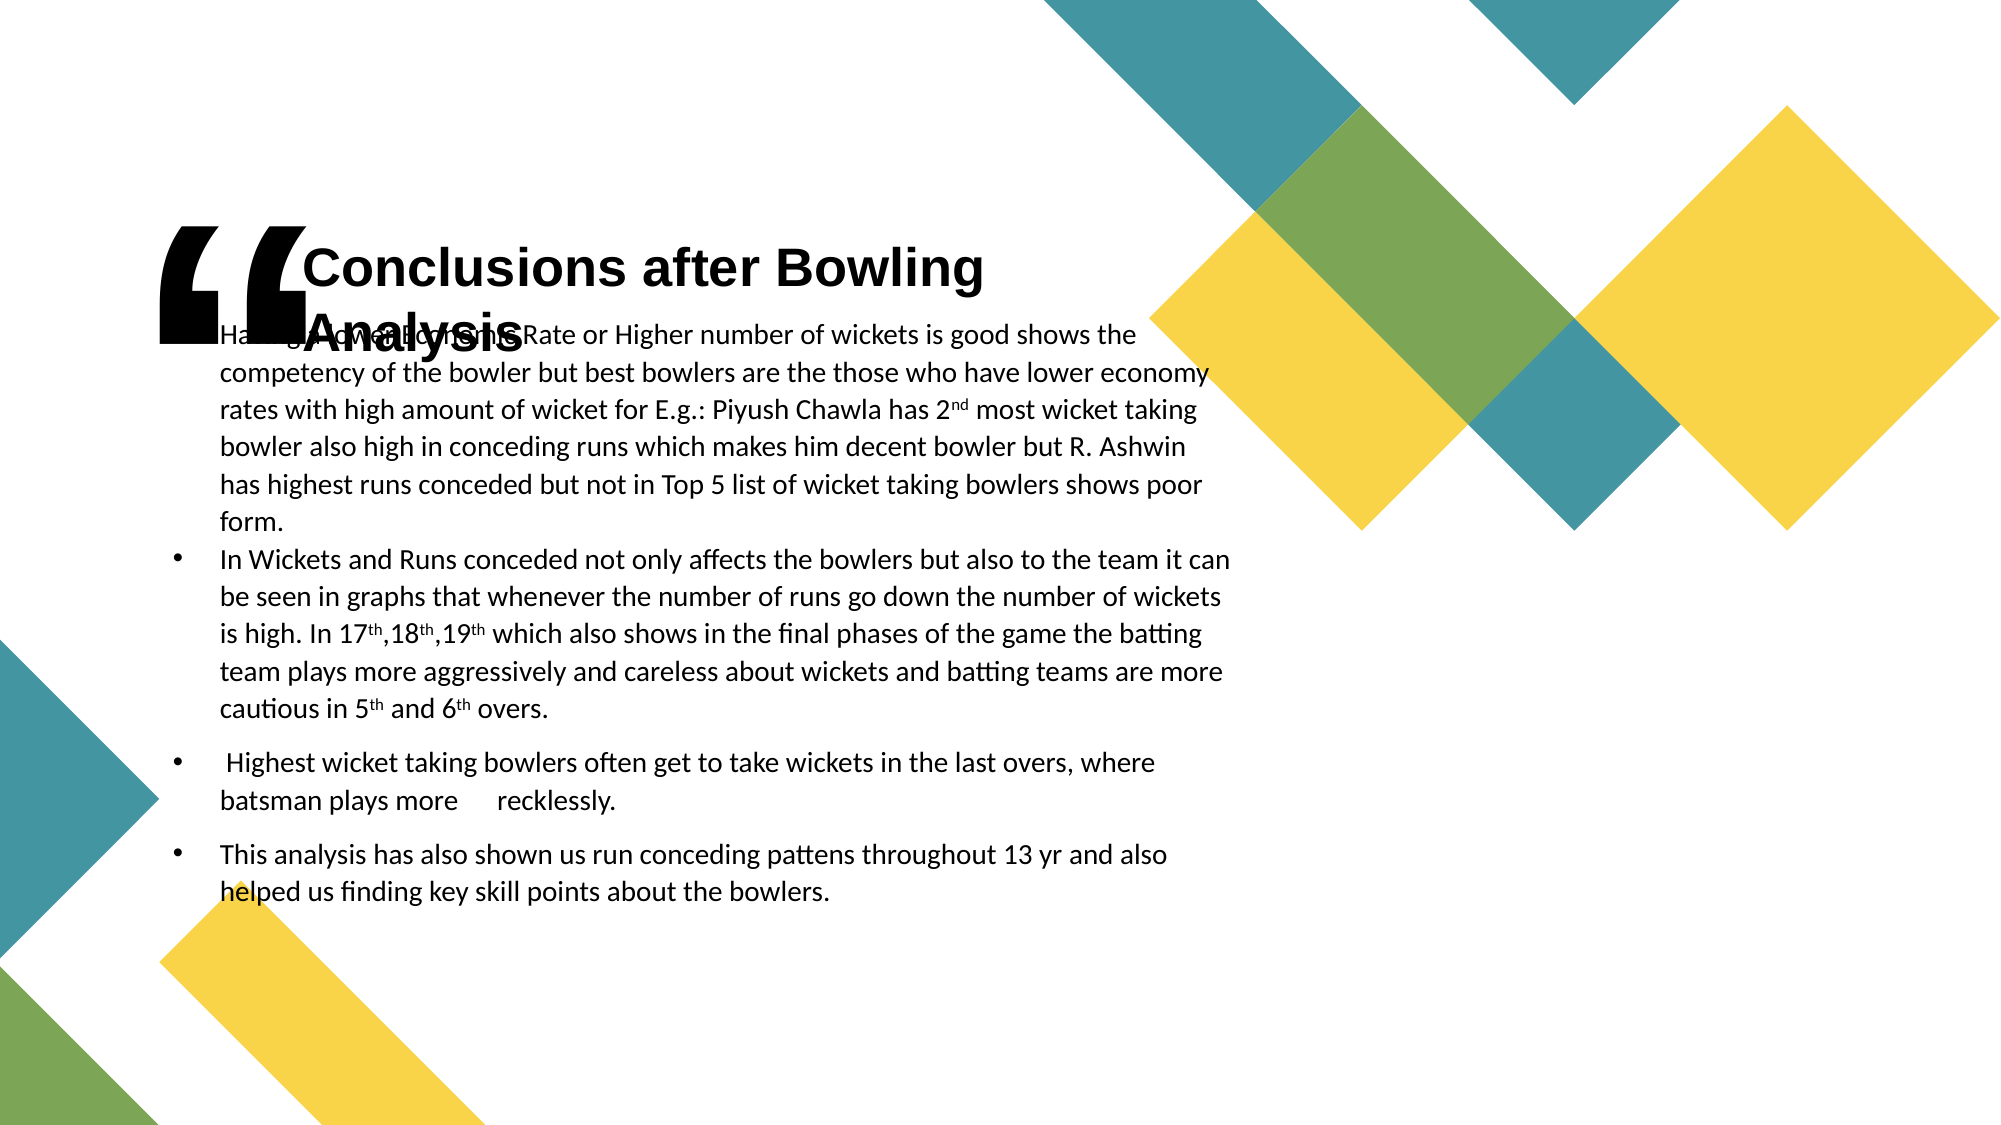

Conclusions after Bowling Analysis
Having a lower Economic Rate or Higher number of wickets is good shows the competency of the bowler but best bowlers are the those who have lower economy rates with high amount of wicket for E.g.: Piyush Chawla has 2nd most wicket taking bowler also high in conceding runs which makes him decent bowler but R. Ashwin has highest runs conceded but not in Top 5 list of wicket taking bowlers shows poor form.
In Wickets and Runs conceded not only affects the bowlers but also to the team it can be seen in graphs that whenever the number of runs go down the number of wickets is high. In 17th,18th,19th which also shows in the final phases of the game the batting team plays more aggressively and careless about wickets and batting teams are more cautious in 5th and 6th overs.
 Highest wicket taking bowlers often get to take wickets in the last overs, where batsman plays more      recklessly.
This analysis has also shown us run conceding pattens throughout 13 yr and also helped us finding key skill points about the bowlers.
#